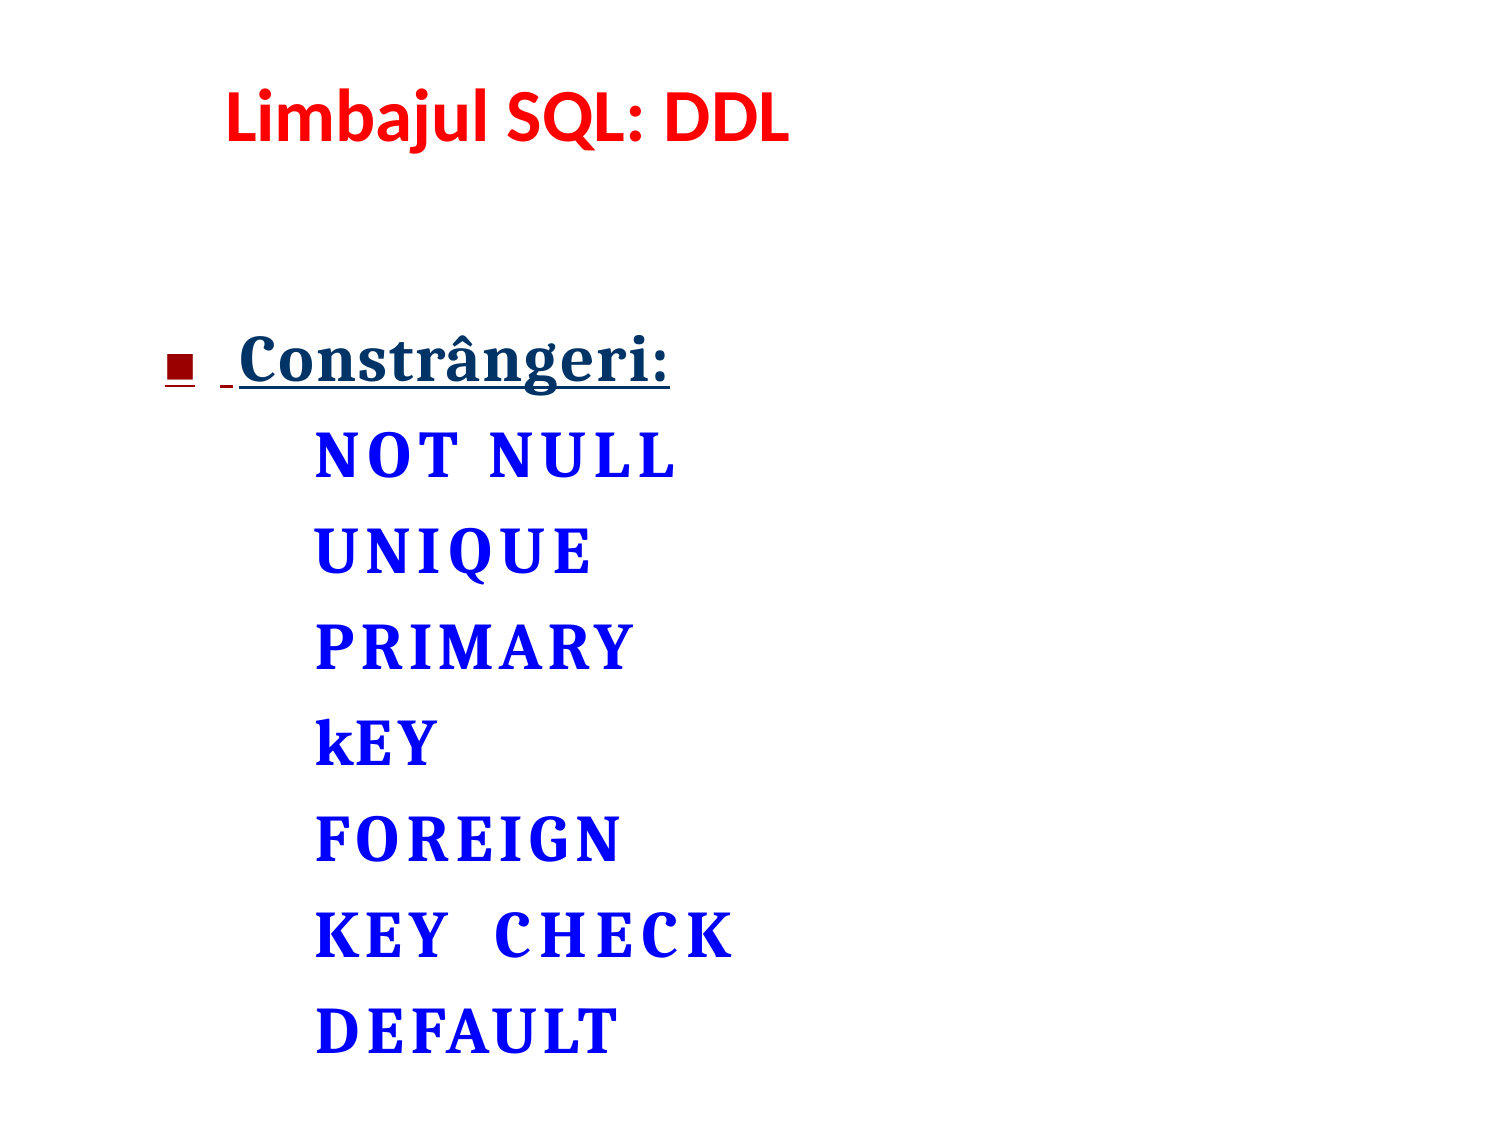

# Limbajul SQL: DDL
◼ Constrângeri:
NOT NULL  UNIQUE  PRIMARY  kEY  FOREIGN KEY  CHECK  DEFAULT